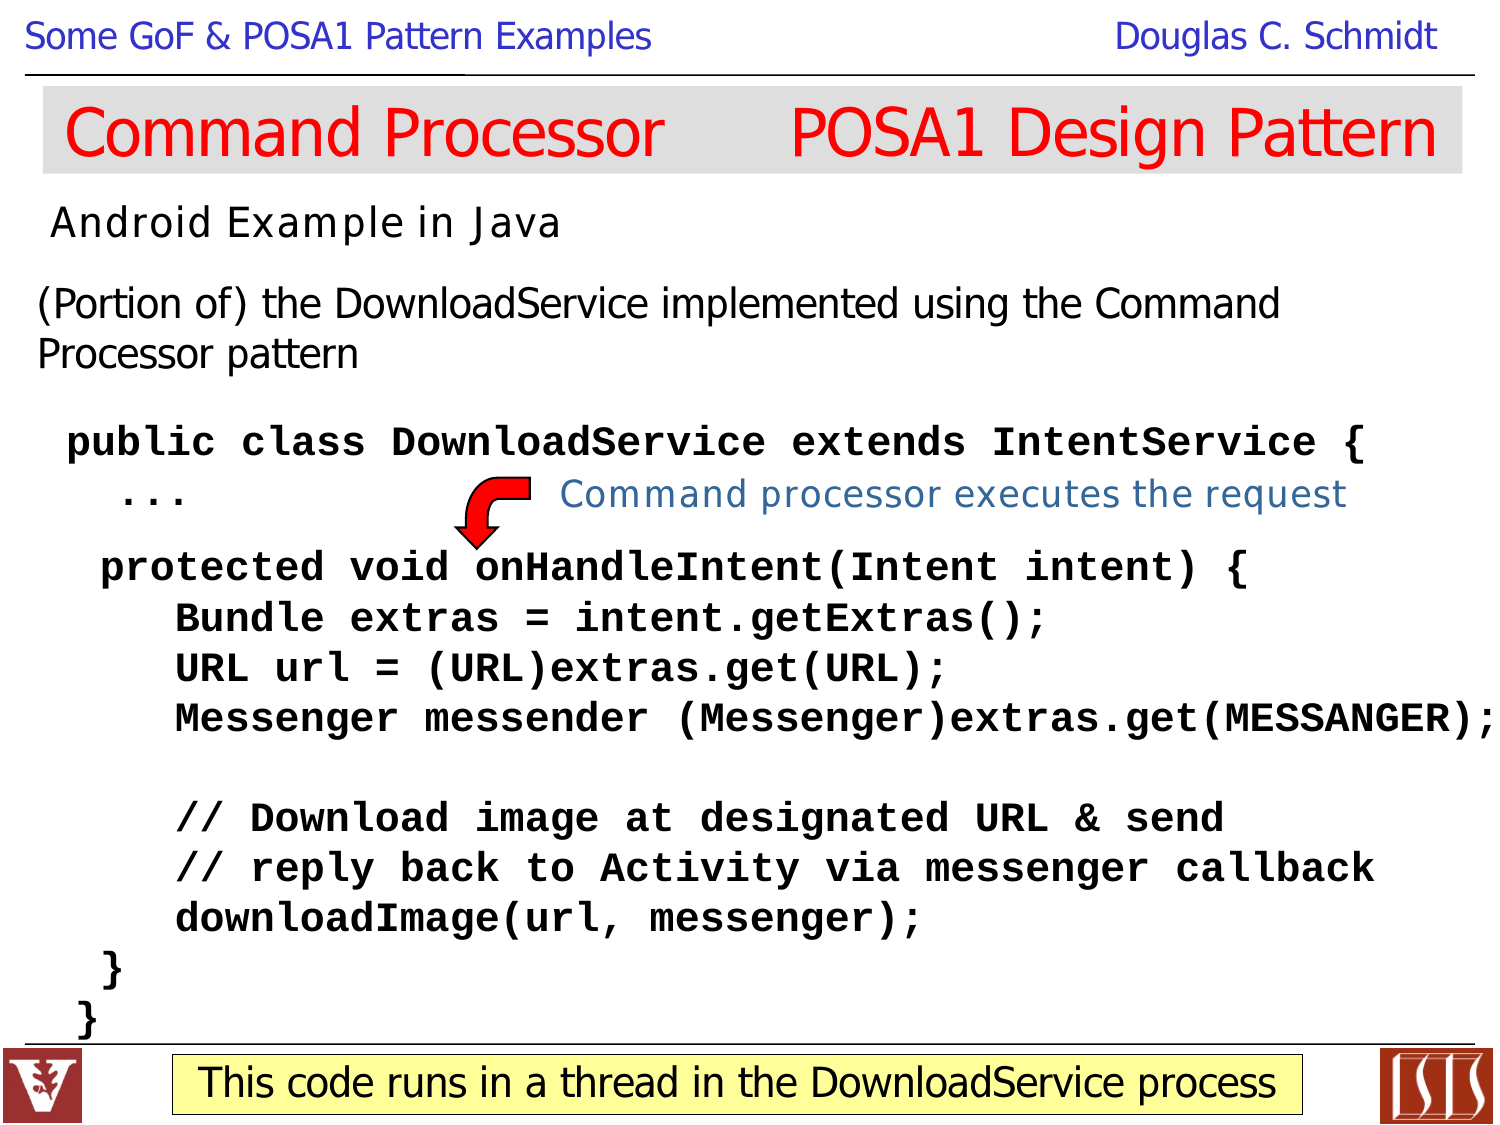

# Command Processor      POSA1 Design Pattern
Android Example in Java
(Portion of) the DownloadService implemented using the Command
Processor pattern
public class DownloadService extends IntentService {
  ...
 protected void onHandleIntent(Intent intent) {
    Bundle extras = intent.getExtras();
    URL url = (URL)extras.get(URL);
    Messenger messender (Messenger)extras.get(MESSANGER);

    // Download image at designated URL & send
    // reply back to Activity via messenger callback
    downloadImage(url, messenger);
 }
}
Command processor executes the request

This code runs in a thread in the DownloadService process